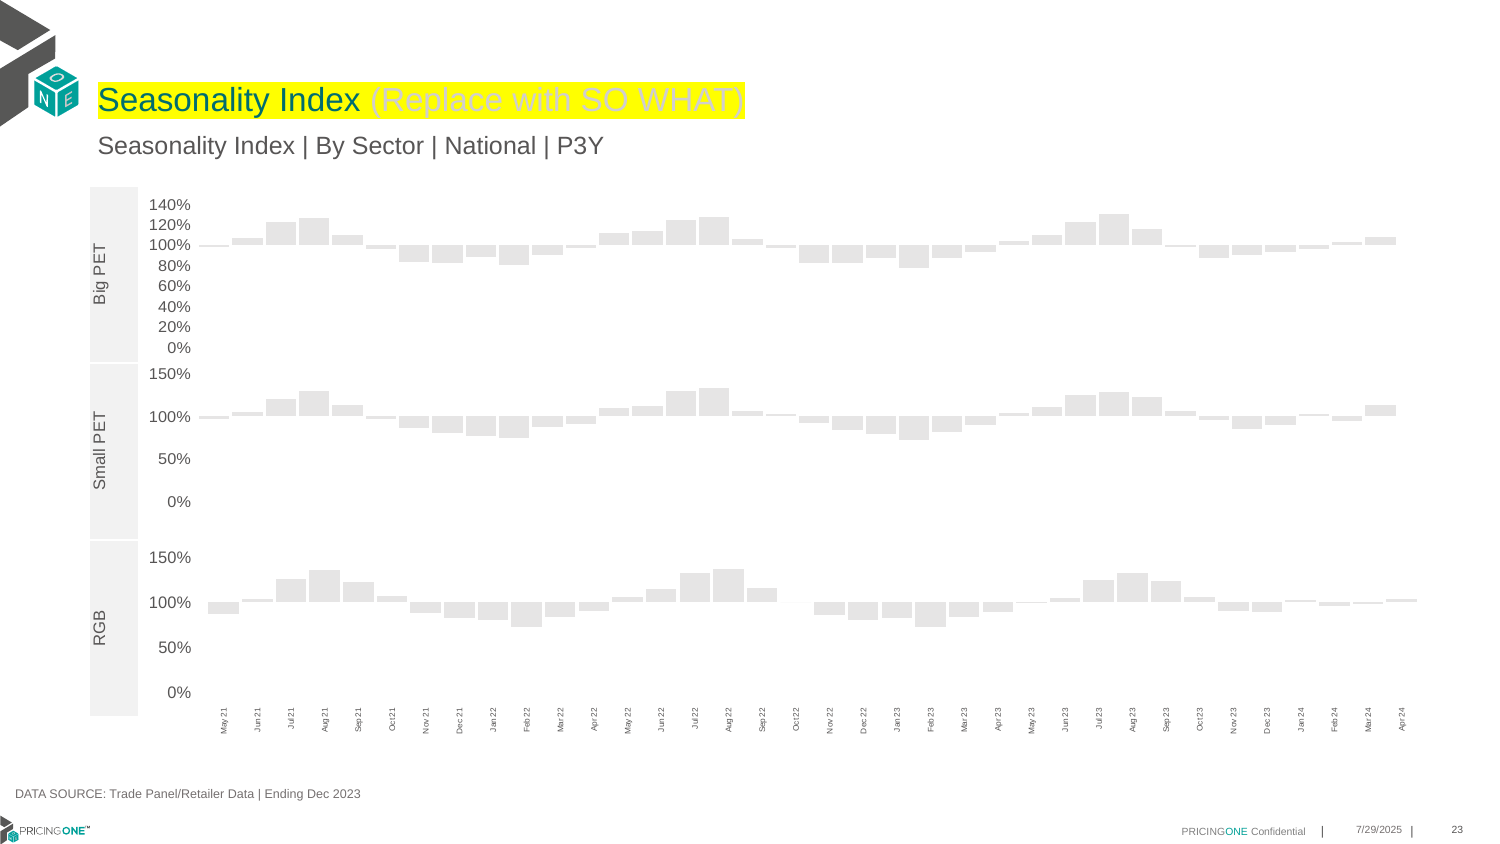

# Seasonality Index (Replace with SO WHAT)
Seasonality Index | By Sector | National | P3Y
| Big PET |
| --- |
| Small PET |
| RGB |

### Chart

| Category | Big Pet |
|---|---|
| May-21 | 0.9776933539690021 |
| Jun-21 | 1.0684026941505411 |
| Jul-21 | 1.227788338650863 |
| Aug-21 | 1.2600249267555805 |
| Sep-21 | 1.091859264508796 |
| Oct-21 | 0.9577166938394233 |
| Nov-21 | 0.8321961134077471 |
| Dec-21 | 0.8183429826827414 |
| Jan-22 | 0.8838562027761039 |
| Feb-22 | 0.805172083512567 |
| Mar-22 | 0.9015653700076367 |
| Apr-22 | 0.9676724341303948 |
| May-22 | 1.1135997973792224 |
| Jun-22 | 1.1319284492778312 |
| Jul-22 | 1.247132548318416 |
| Aug-22 | 1.2700266471810697 |
| Sep-22 | 1.0558129473154825 |
| Oct-22 | 0.9699435386704932 |
| Nov-22 | 0.8276380286058124 |
| Dec-22 | 0.8256519528249698 |
| Jan-23 | 0.8734375393789986 |
| Feb-23 | 0.7702248670220092 |
| Mar-23 | 0.8671282247144458 |
| Apr-23 | 0.9260434731197792 |
| May-23 | 1.0342509203635326 |
| Jun-23 | 1.0937835038941166 |
| Jul-23 | 1.2287083096919564 |
| Aug-23 | 1.3004179911043 |
| Sep-23 | 1.1552634977634784 |
| Oct-23 | 0.9825800232988067 |
| Nov-23 | 0.8677251105191749 |
| Dec-23 | 0.9004365391294016 |
| Jan-24 | 0.9313993132578497 |
| Feb-24 | 0.963749224399004 |
| Mar-24 | 1.0313290190154365 |
| Apr-24 | 1.0735224433277097 |

### Chart

| Category | Small Pet |
|---|---|
| May-21 | 0.9636844996456132 |
| Jun-21 | 1.046036694038832 |
| Jul-21 | 1.206116351645163 |
| Aug-21 | 1.2983131053207304 |
| Sep-21 | 1.1358603251460164 |
| Oct-21 | 0.9702994879909782 |
| Nov-21 | 0.8587135430564357 |
| Dec-21 | 0.8056932104732506 |
| Jan-22 | 0.774006061925227 |
| Feb-22 | 0.745399798888532 |
| Mar-22 | 0.8696176172276487 |
| Apr-22 | 0.9134076352175929 |
| May-22 | 1.0968873056153734 |
| Jun-22 | 1.121420955790694 |
| Jul-22 | 1.2937617960728616 |
| Aug-22 | 1.3365071579810675 |
| Sep-22 | 1.0661333313576895 |
| Oct-22 | 1.0286682748202165 |
| Nov-22 | 0.917528066601354 |
| Dec-22 | 0.8366619985017436 |
| Jan-23 | 0.7874262636276302 |
| Feb-23 | 0.7213573223631016 |
| Mar-23 | 0.8187685708293685 |
| Apr-23 | 0.9006839640373884 |
| May-23 | 1.0445500290499452 |
| Jun-23 | 1.1062416580562486 |
| Jul-23 | 1.2463776939126952 |
| Aug-23 | 1.2903894899928463 |
| Sep-23 | 1.2257337319182346 |
| Oct-23 | 1.0577699208953182 |
| Nov-23 | 0.9524340069307804 |
| Dec-23 | 0.8482673483864421 |
| Jan-24 | 0.8967924871313682 |
| Feb-24 | 1.025789386864326 |
| Mar-24 | 0.9429005348583629 |
| Apr-24 | 1.1345175911459429 |

### Chart

| Category | Rgb |
|---|---|
| 44317 | 0.871072037494714 |
| 44348 | 1.0344363806118404 |
| 44378 | 1.2601633524016127 |
| 44409 | 1.3627976986037396 |
| 44440 | 1.220287515871551 |
| 44470 | 1.071320534835834 |
| 44501 | 0.8868623961990594 |
| 44531 | 0.8222174642557395 |
| 44562 | 0.8019850392255468 |
| 44593 | 0.7242524607024134 |
| 44621 | 0.8335385271131973 |
| 44652 | 0.9050410757338331 |
| 44682 | 1.0648596785756976 |
| 44713 | 1.1429182674521738 |
| 44743 | 1.324348869897365 |
| 44774 | 1.3750152791224761 |
| 44805 | 1.156841109697724 |
| 44835 | 1.0006453139281486 |
| 44866 | 0.8651446897886489 |
| 44896 | 0.8054096887627746 |
| 44927 | 0.8233603181192629 |
| 44958 | 0.7240987505401323 |
| 44986 | 0.8352384057798777 |
| 45017 | 0.8933192456683618 |
| 45047 | 0.9999021846087376 |
| 45078 | 1.0453101340803421 |
| 45108 | 1.2514262680387314 |
| 45139 | 1.3287208756121829 |
| 45170 | 1.2365881053427494 |
| 45200 | 1.0600662393602704 |
| 45231 | 0.904914164095543 |
| 45261 | 0.8970553087538081 |
| 45292 | 1.0222725248009743 |
| 45323 | 0.9590920904155176 |
| 45352 | 0.9786968163289161 |
| 45383 | 1.039938568454592 |
DATA SOURCE: Trade Panel/Retailer Data | Ending Dec 2023

7/29/2025
23